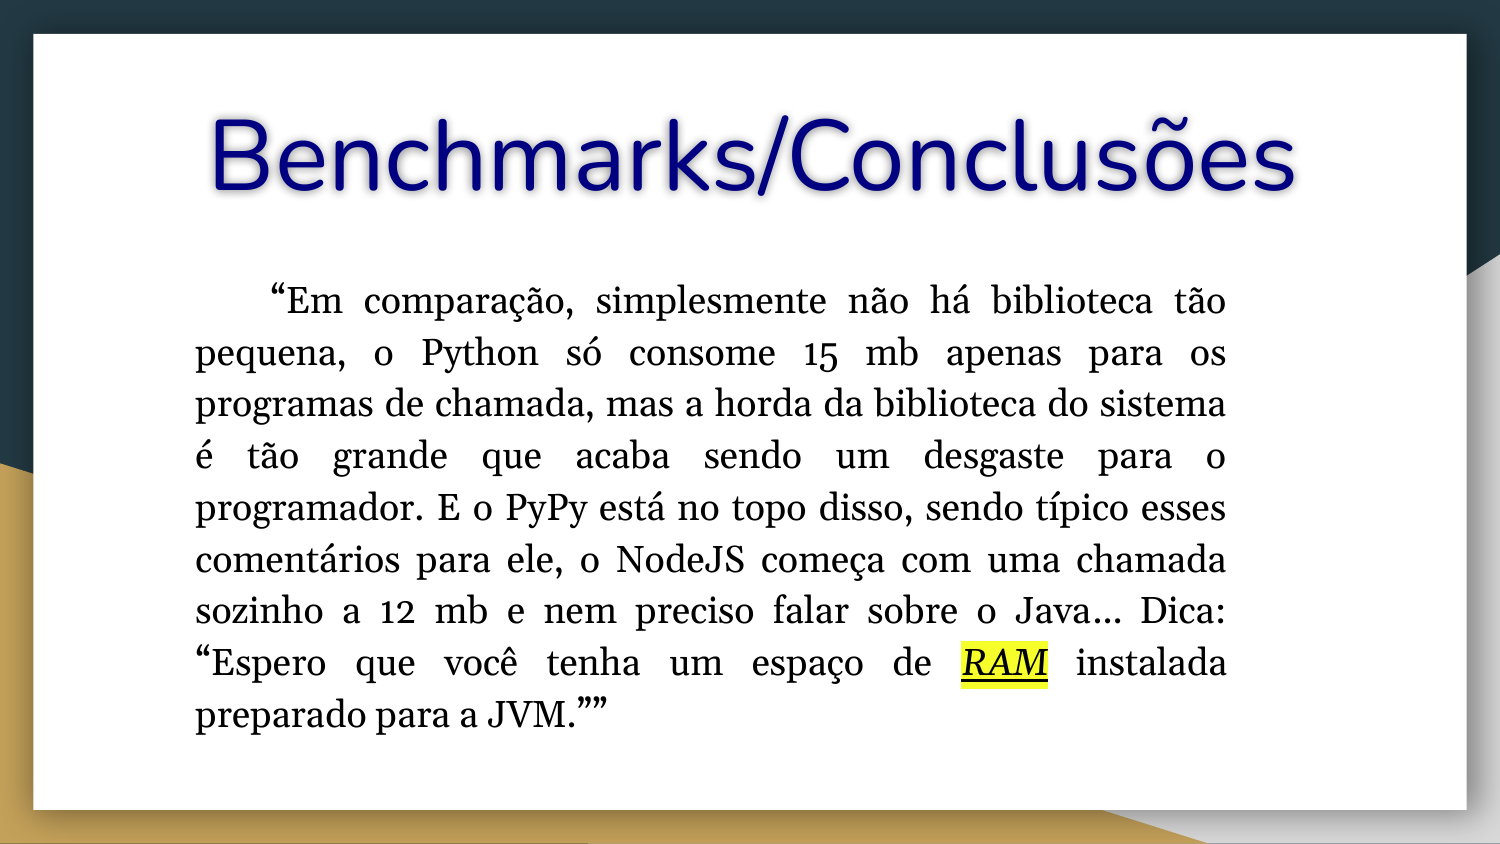

# Benchmarks/Conclusões
“Em comparação, simplesmente não há biblioteca tão pequena, o Python só consome 15 mb apenas para os programas de chamada, mas a horda da biblioteca do sistema é tão grande que acaba sendo um desgaste para o programador. E o PyPy está no topo disso, sendo típico esses comentários para ele, o NodeJS começa com uma chamada sozinho a 12 mb e nem preciso falar sobre o Java… Dica: “Espero que você tenha um espaço de RAM instalada preparado para a JVM.””